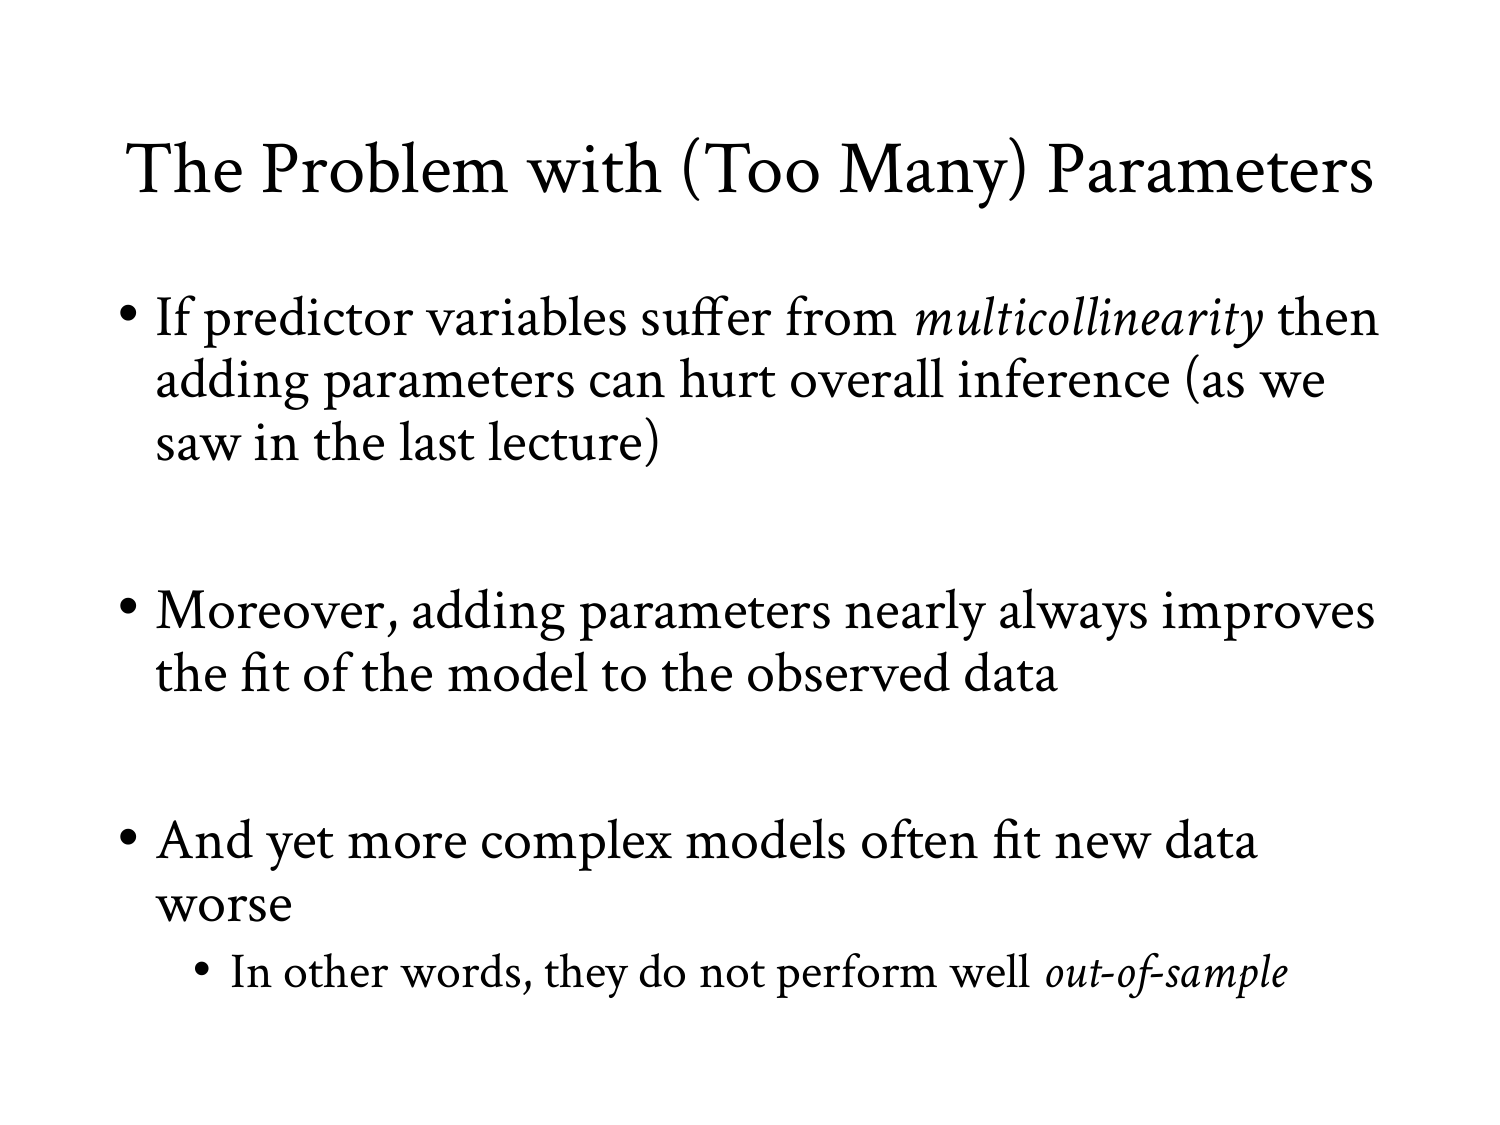

# The Problem with (Too Many) Parameters
If predictor variables suffer from multicollinearity then adding parameters can hurt overall inference (as we saw in the last lecture)

Moreover, adding parameters nearly always improves the fit of the model to the observed data

And yet more complex models often fit new data worse
In other words, they do not perform well out-of-sample